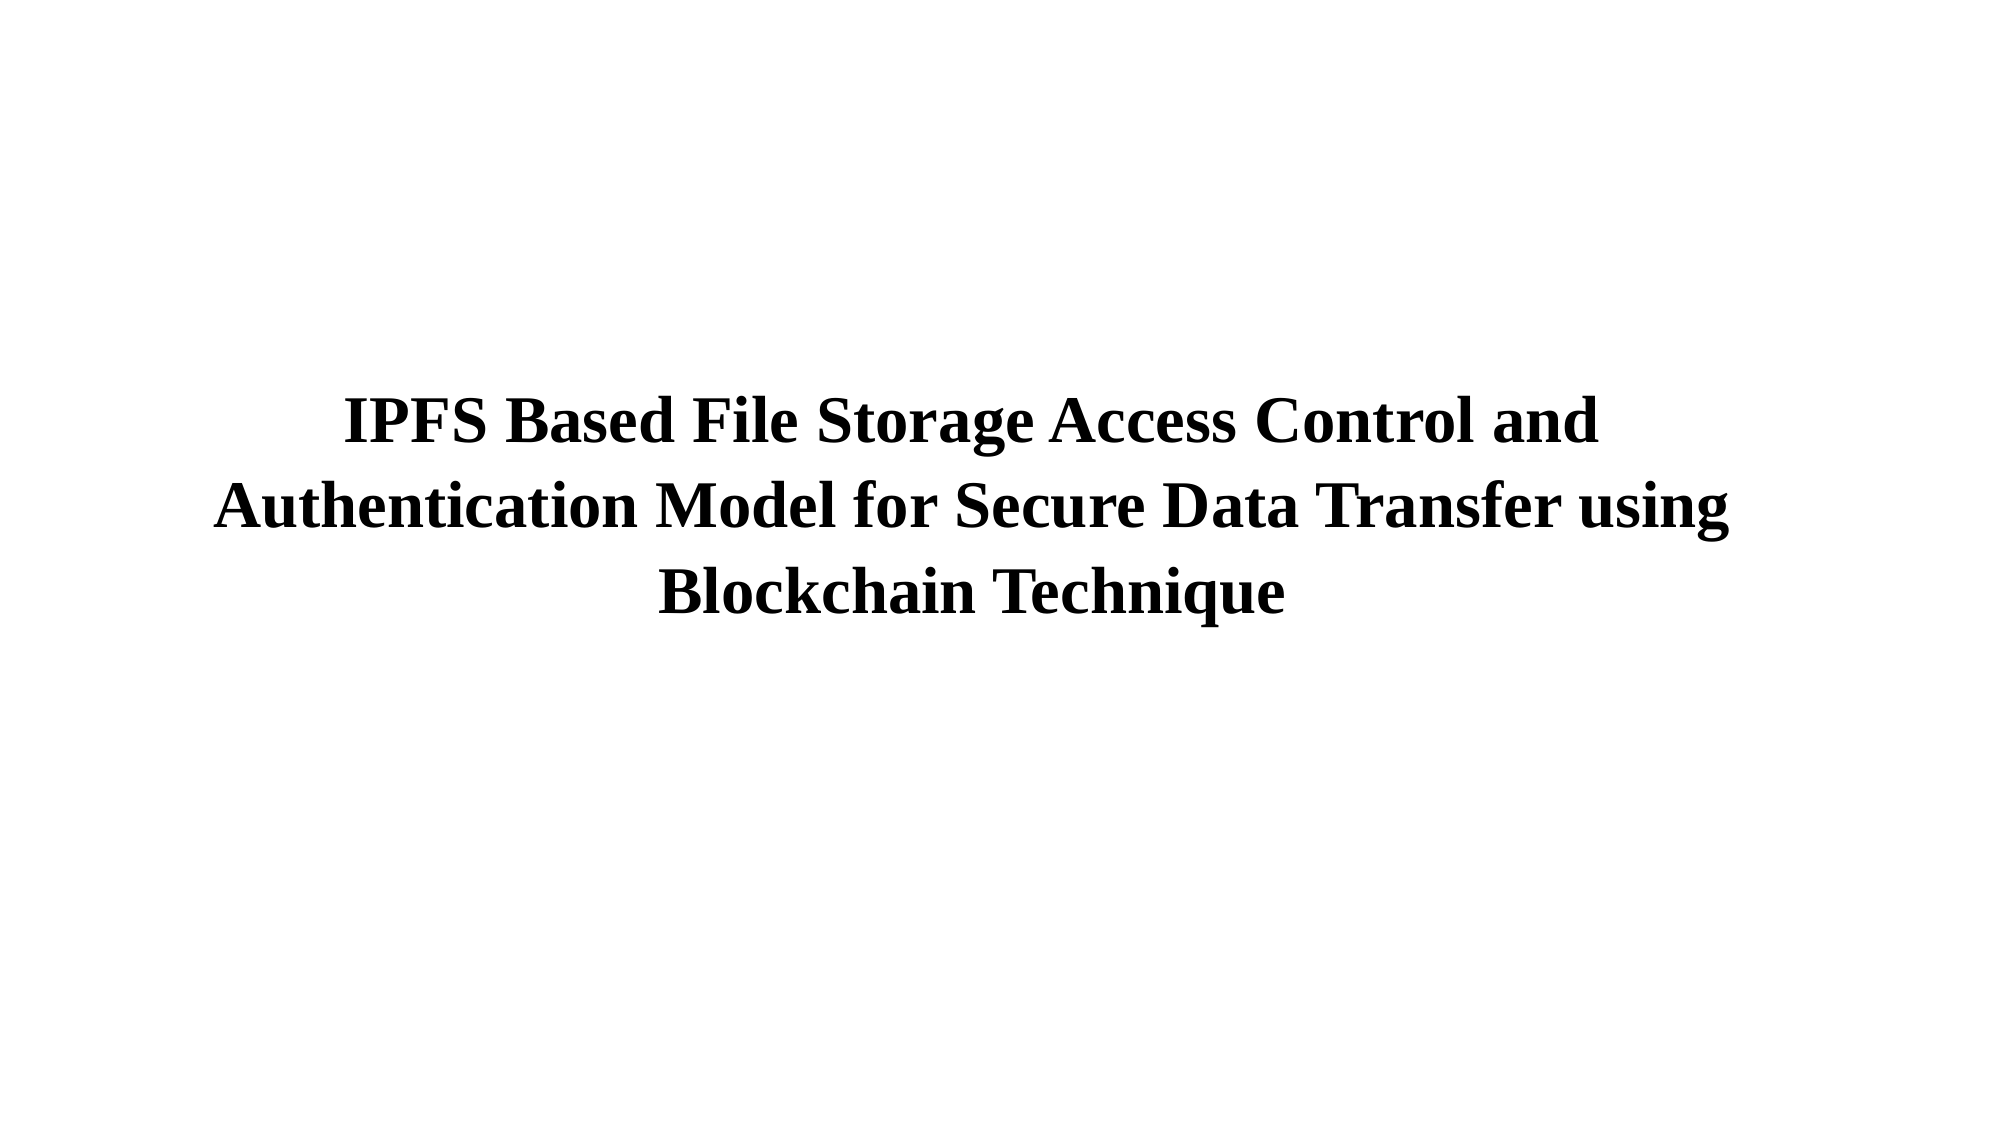

IPFS Based File Storage Access Control and Authentication Model for Secure Data Transfer using Blockchain Technique